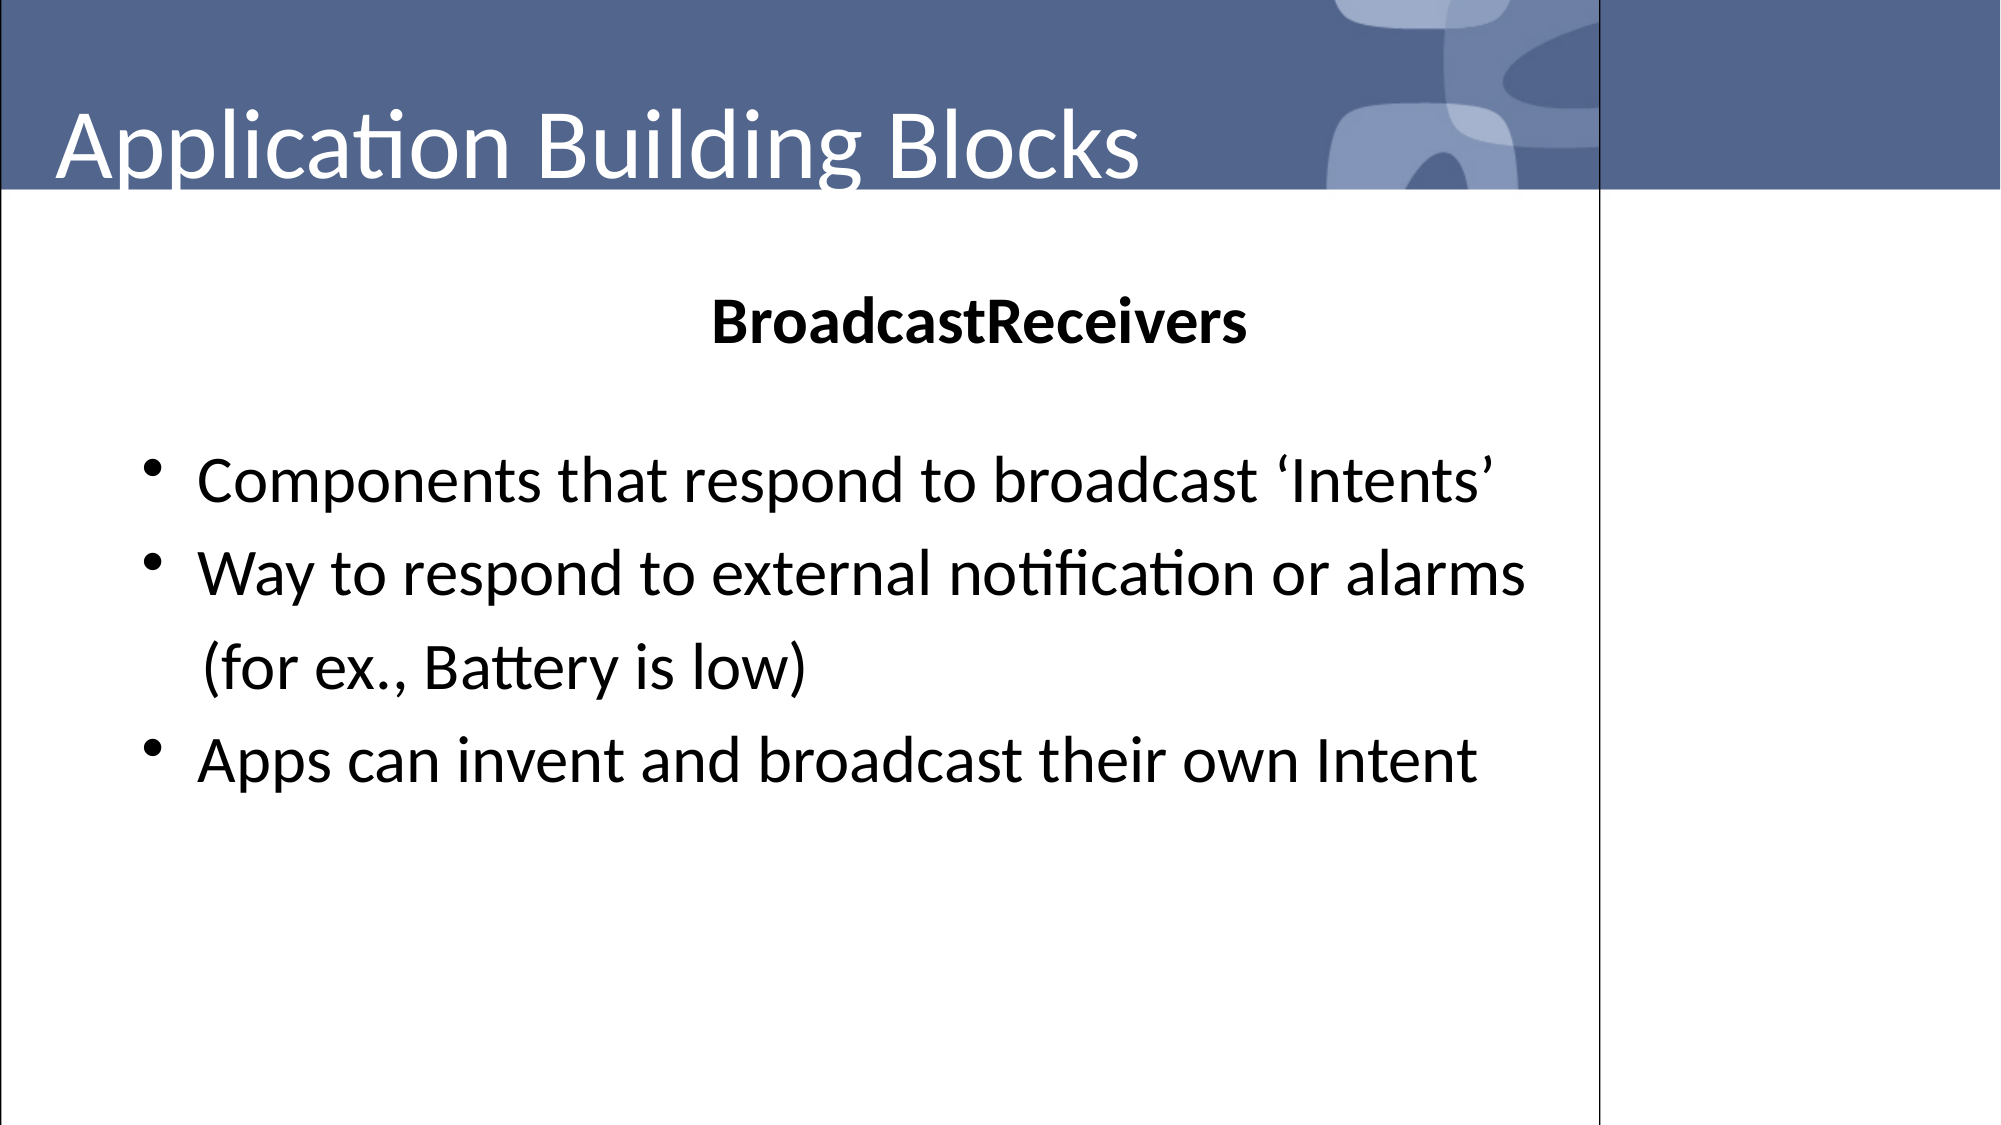

# Application Building Blocks
BroadcastReceivers
Components that respond to broadcast ‘Intents’
Way to respond to external notification or alarms
    (for ex., Battery is low)
Apps can invent and broadcast their own Intent